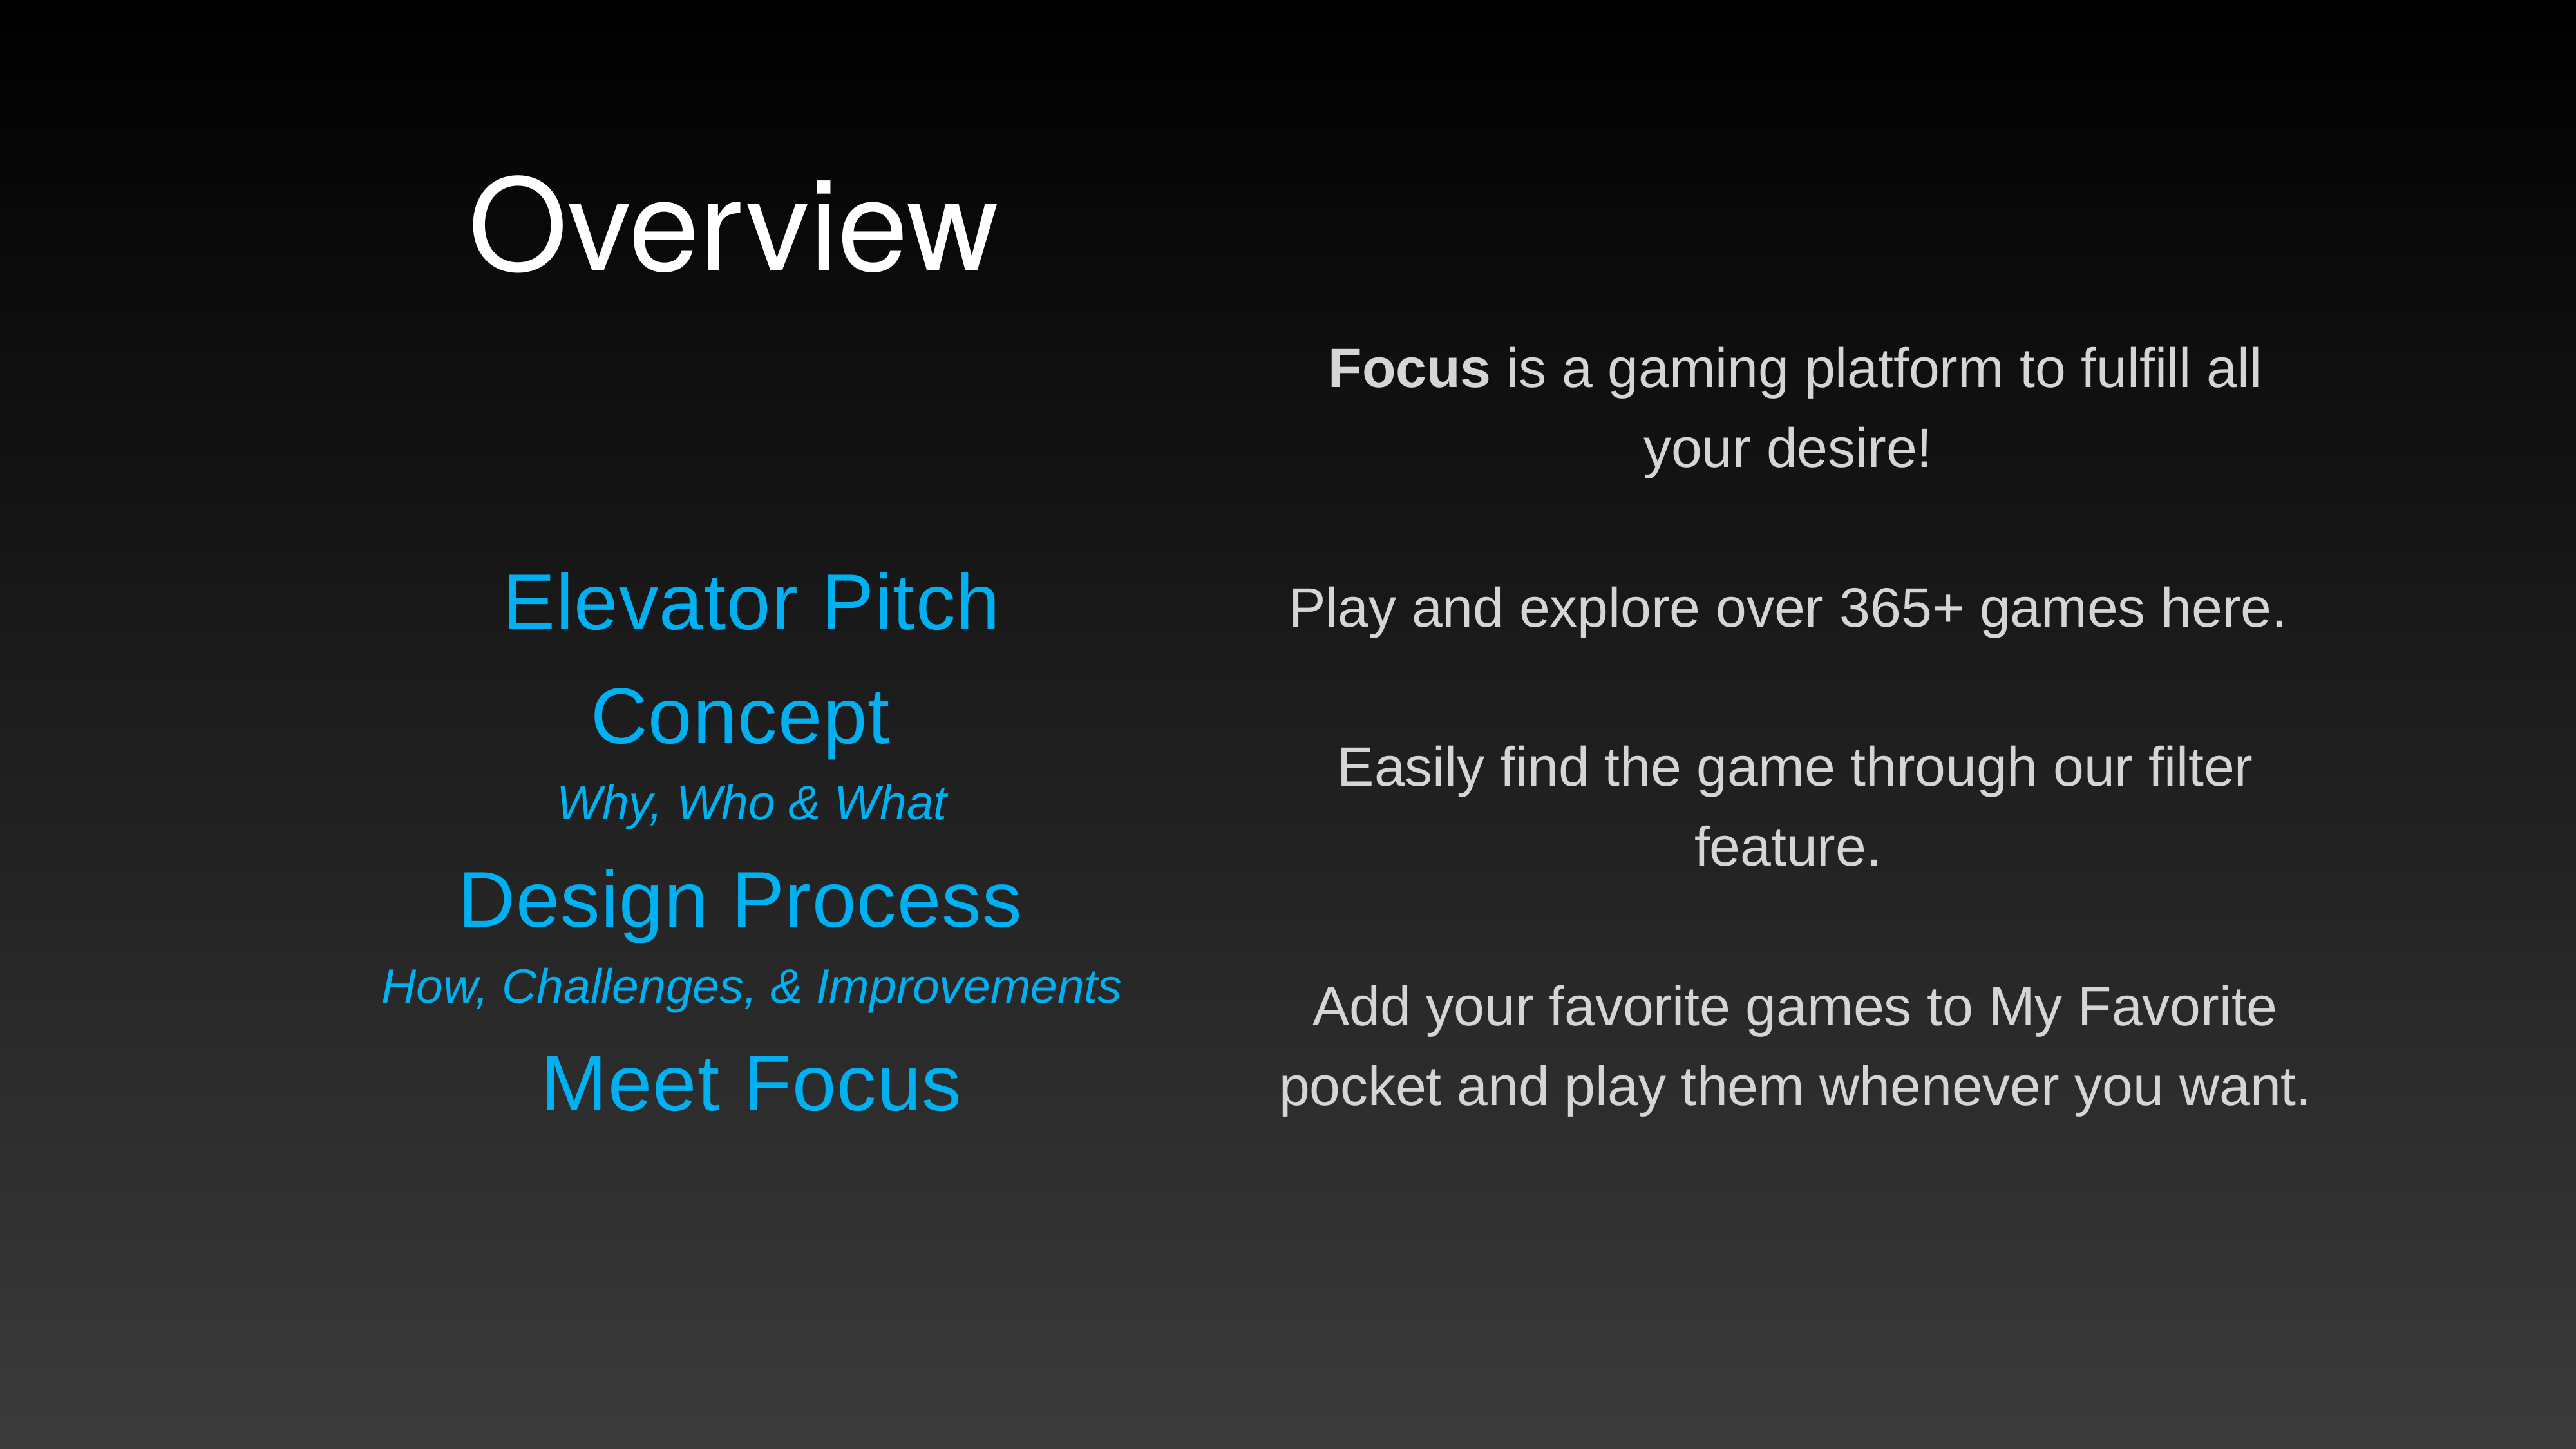

# Overview
Focus is a gaming platform to fulfill all your desire!

Play and explore over 365+ games here.

Easily find the game through our filter feature.

Add your favorite games to My Favorite pocket and play them whenever you want.
Elevator Pitch
Concept
Why, Who & What
Design Process
How, Challenges, & Improvements
Meet Focus